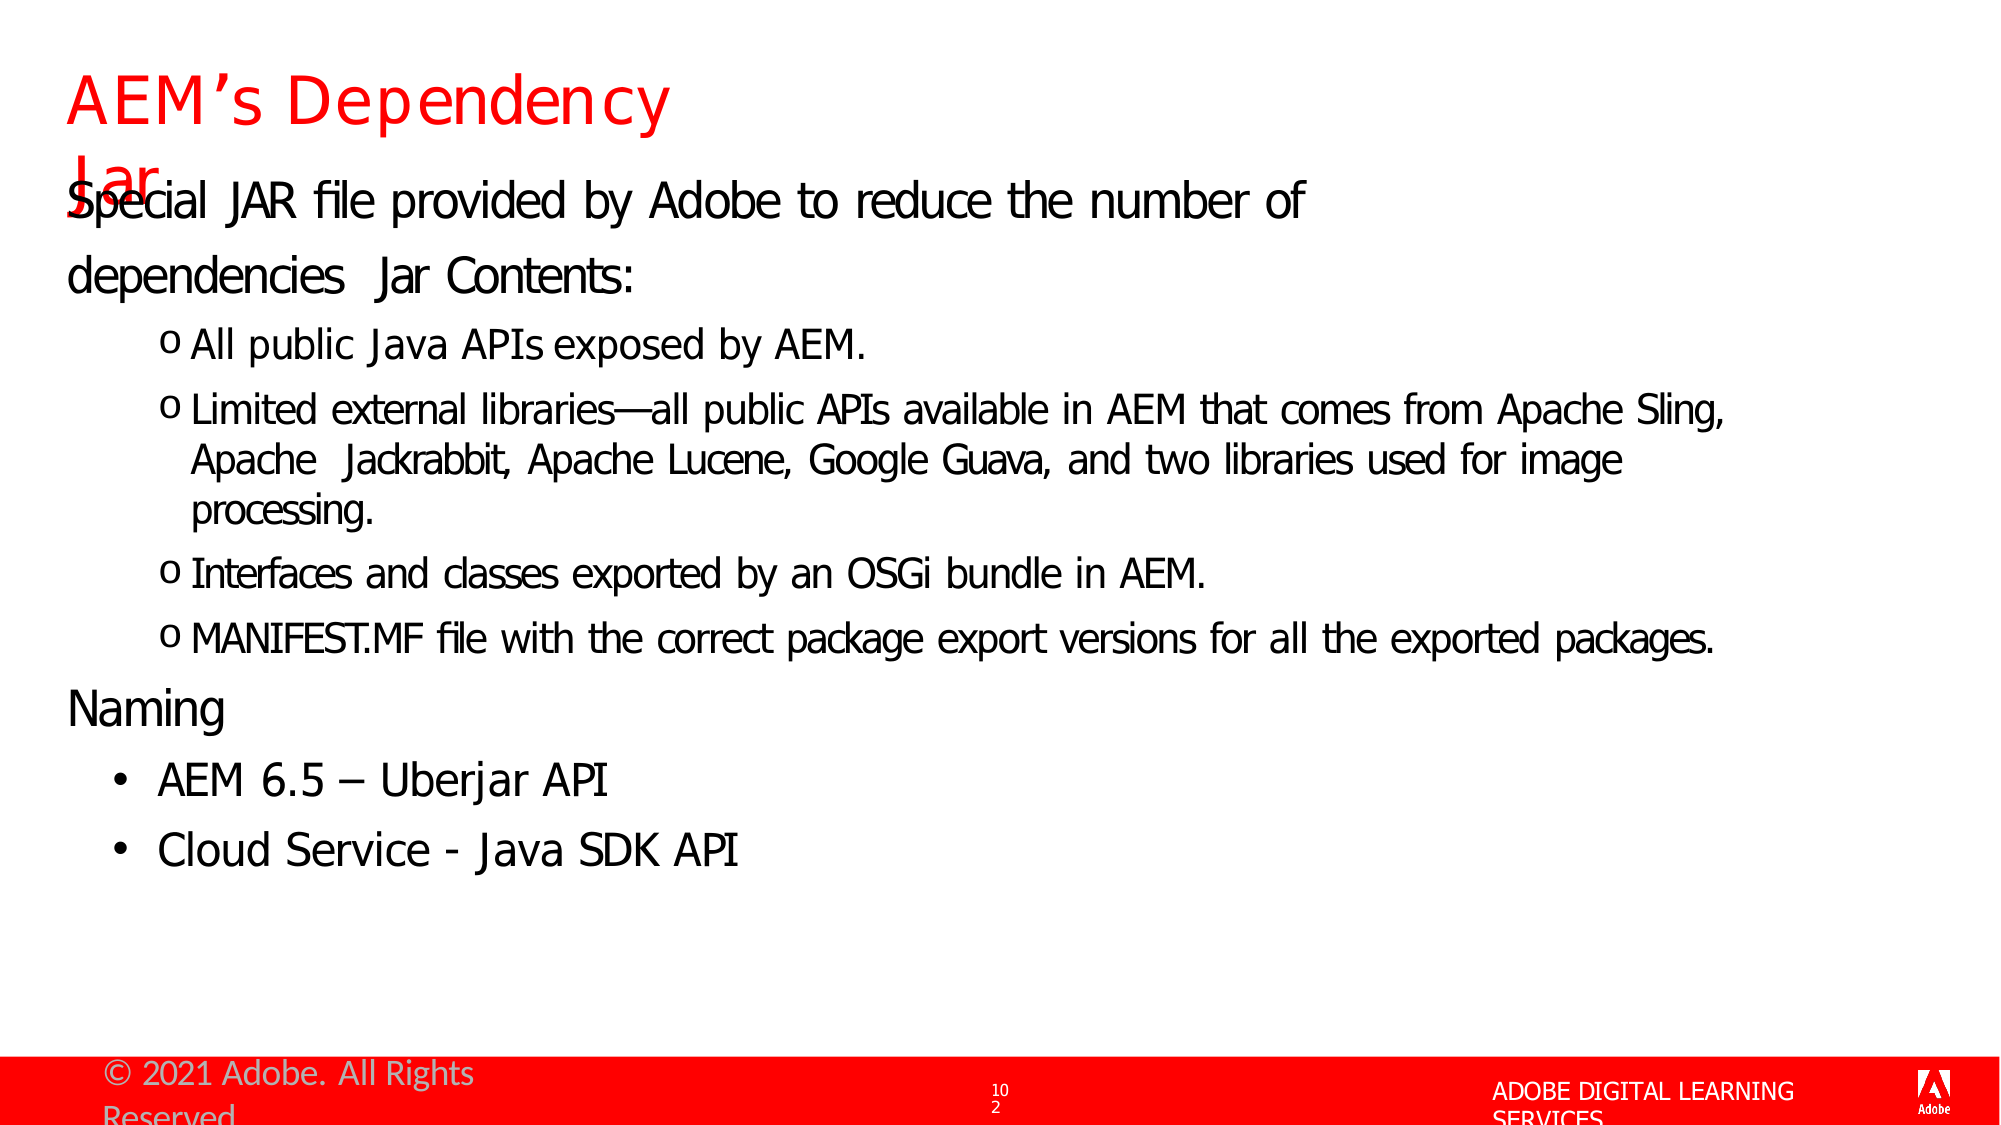

# AEM’s Dependency Jar
Special JAR file provided by Adobe to reduce the number of dependencies  Jar Contents:
All public Java APIs exposed by AEM.
Limited external libraries—all public APIs available in AEM that comes from Apache Sling, Apache  Jackrabbit, Apache Lucene, Google Guava, and two libraries used for image processing.
Interfaces and classes exported by an OSGi bundle in AEM.
MANIFEST.MF file with the correct package export versions for all the exported packages.
Naming
AEM 6.5 – Uberjar API
Cloud Service - Java SDK API
© 2021 Adobe. All Rights Reserved
ADOBE DIGITAL LEARNING SERVICES
102